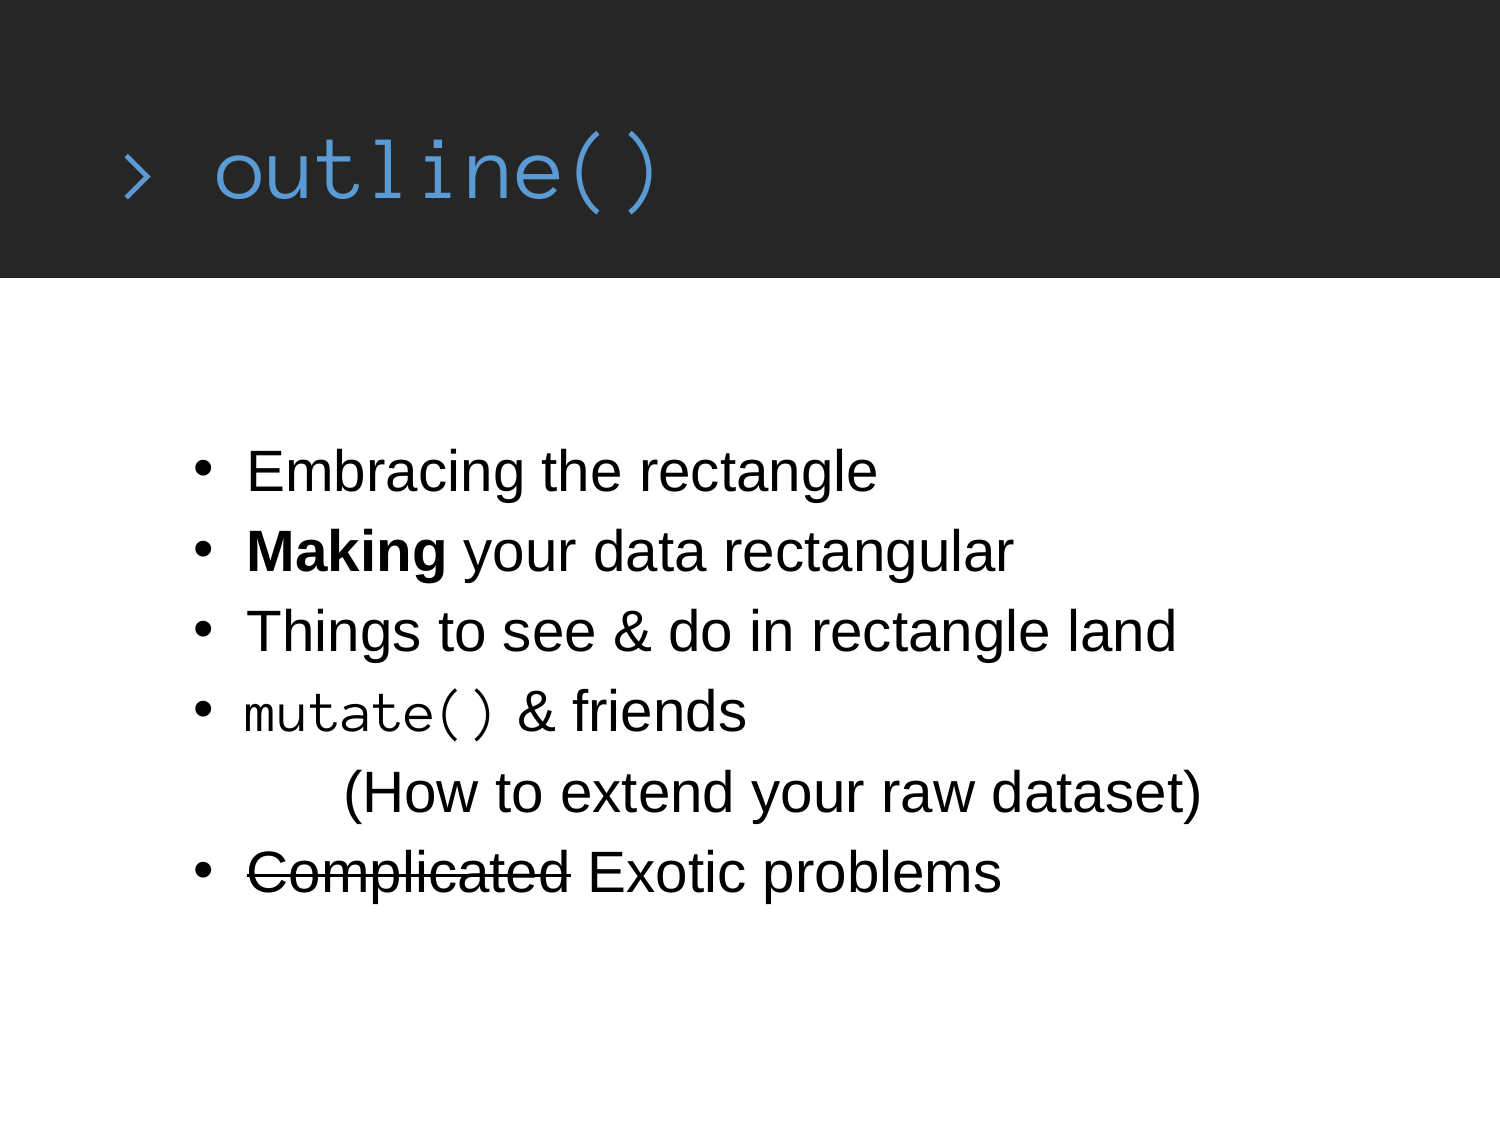

# > outline()
 Embracing the rectangle
 Making your data rectangular
 Things to see & do in rectangle land
 mutate() & friends
	(How to extend your raw dataset)
 Complicated Exotic problems